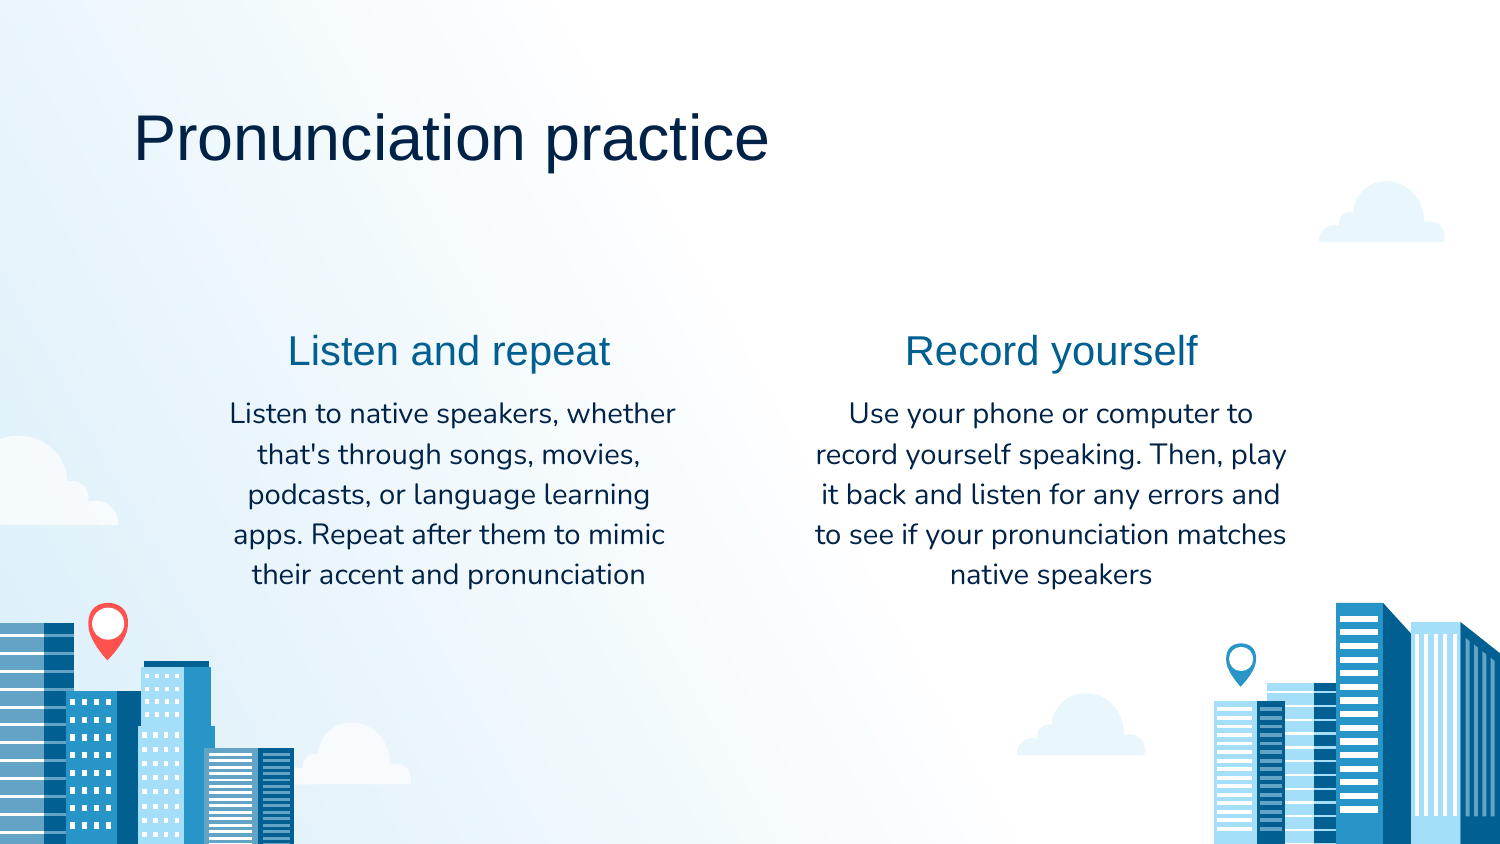

# Pronunciation practice
Listen and repeat
Record yourself
 Listen to native speakers, whether that's through songs, movies, podcasts, or language learning apps. Repeat after them to mimic their accent and pronunciation
Use your phone or computer to record yourself speaking. Then, play it back and listen for any errors and to see if your pronunciation matches native speakers